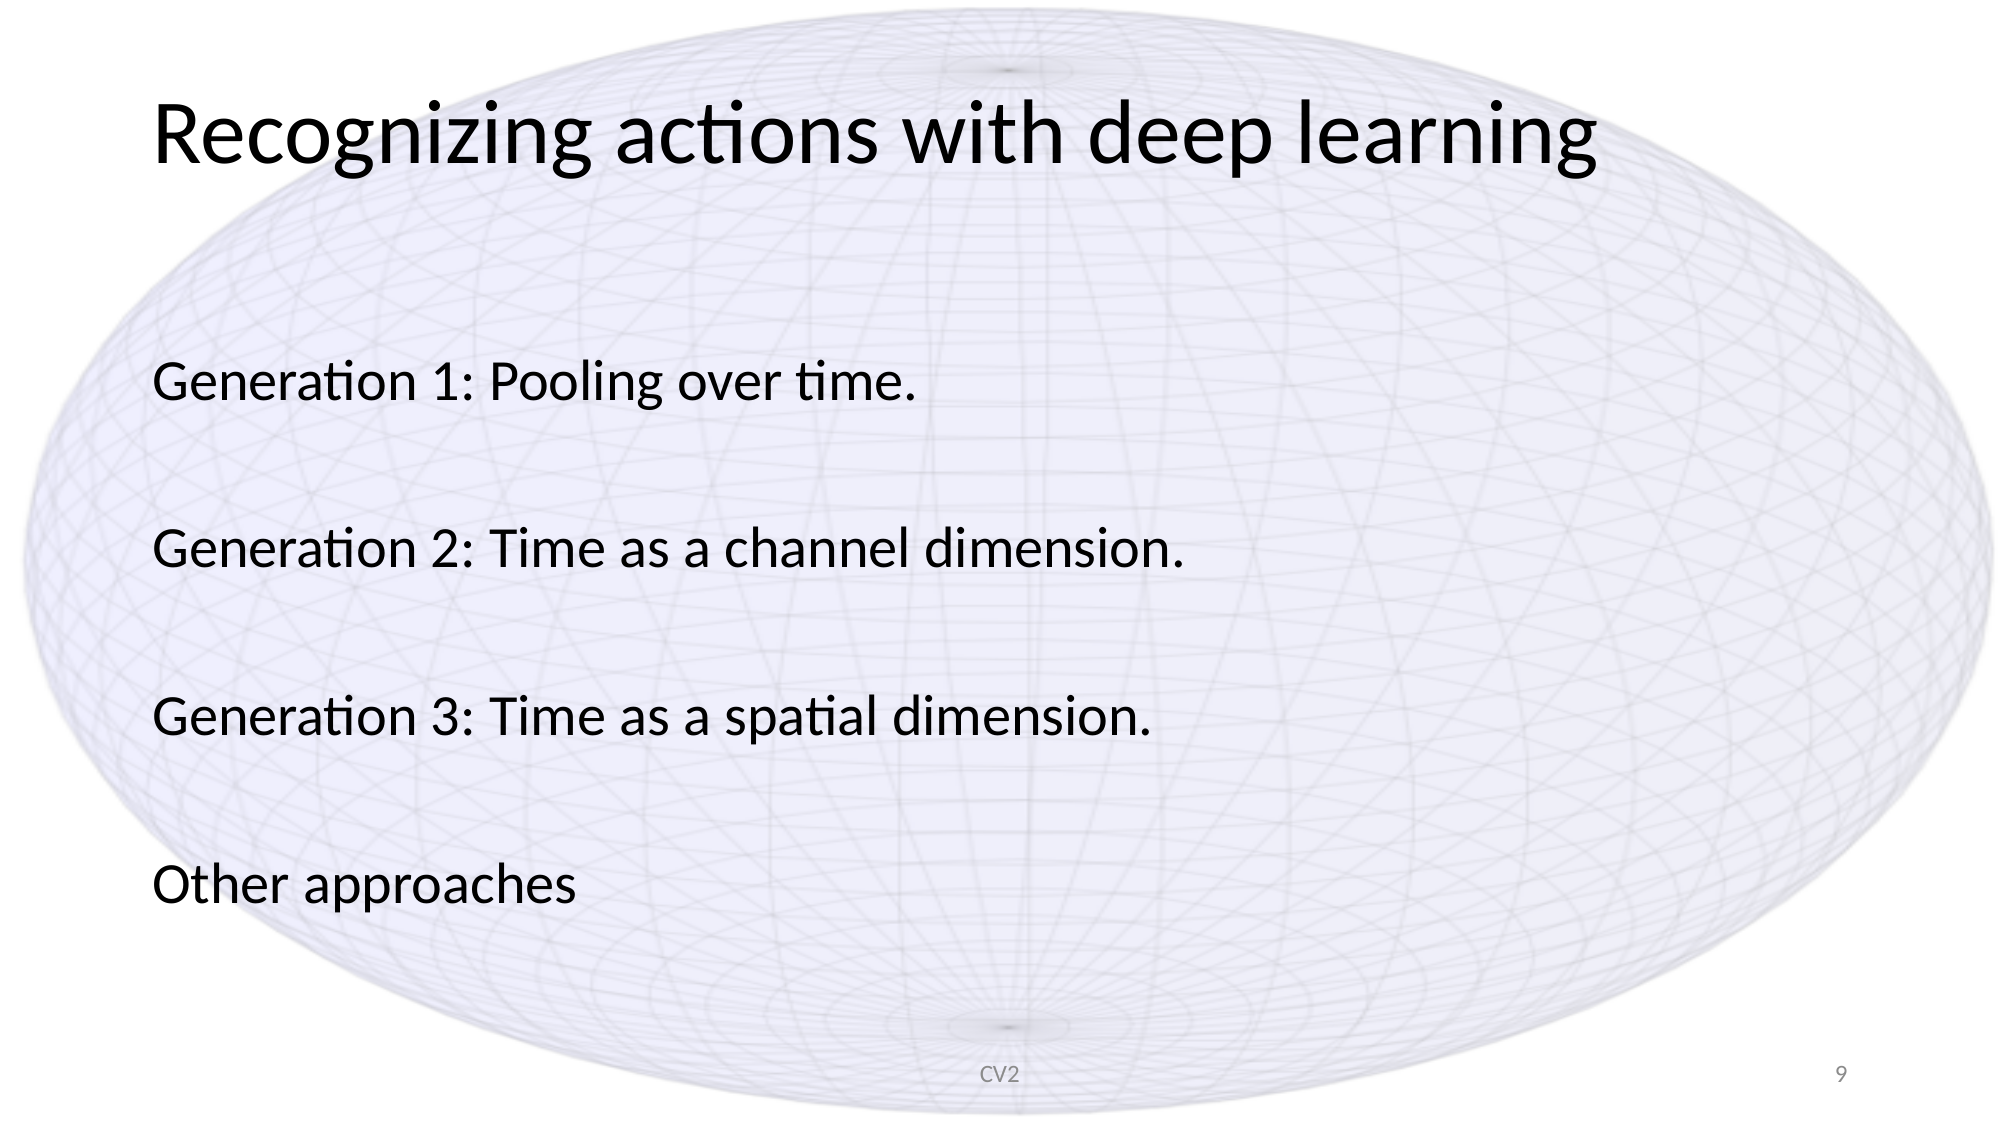

# Recognizing actions with deep learning

Generation 1: Pooling over time.

Generation 2: Time as a channel dimension.

Generation 3: Time as a spatial dimension.

Other approaches
CV2
9